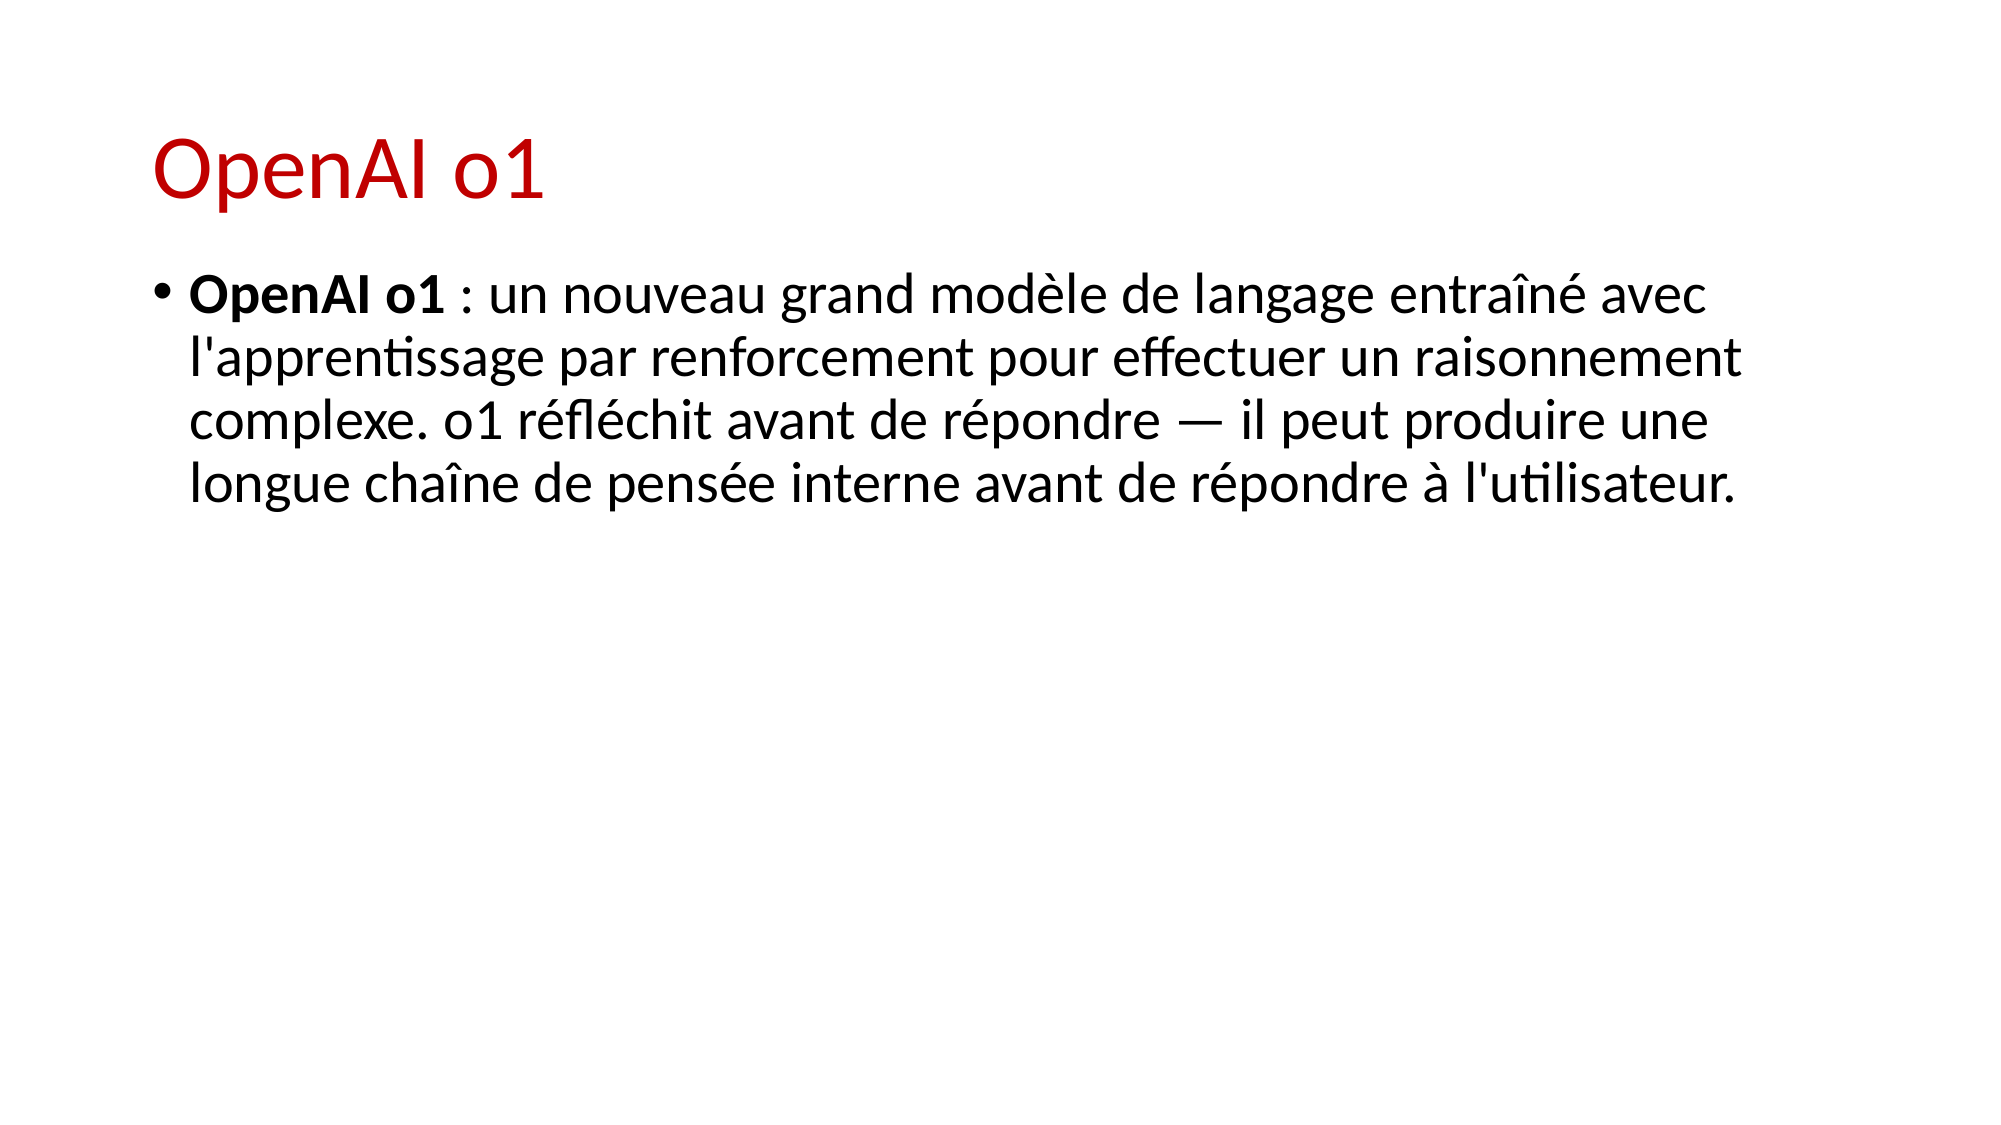

# OpenAI o1
OpenAI o1 : un nouveau grand modèle de langage entraîné avec l'apprentissage par renforcement pour effectuer un raisonnement complexe. o1 réfléchit avant de répondre — il peut produire une longue chaîne de pensée interne avant de répondre à l'utilisateur.